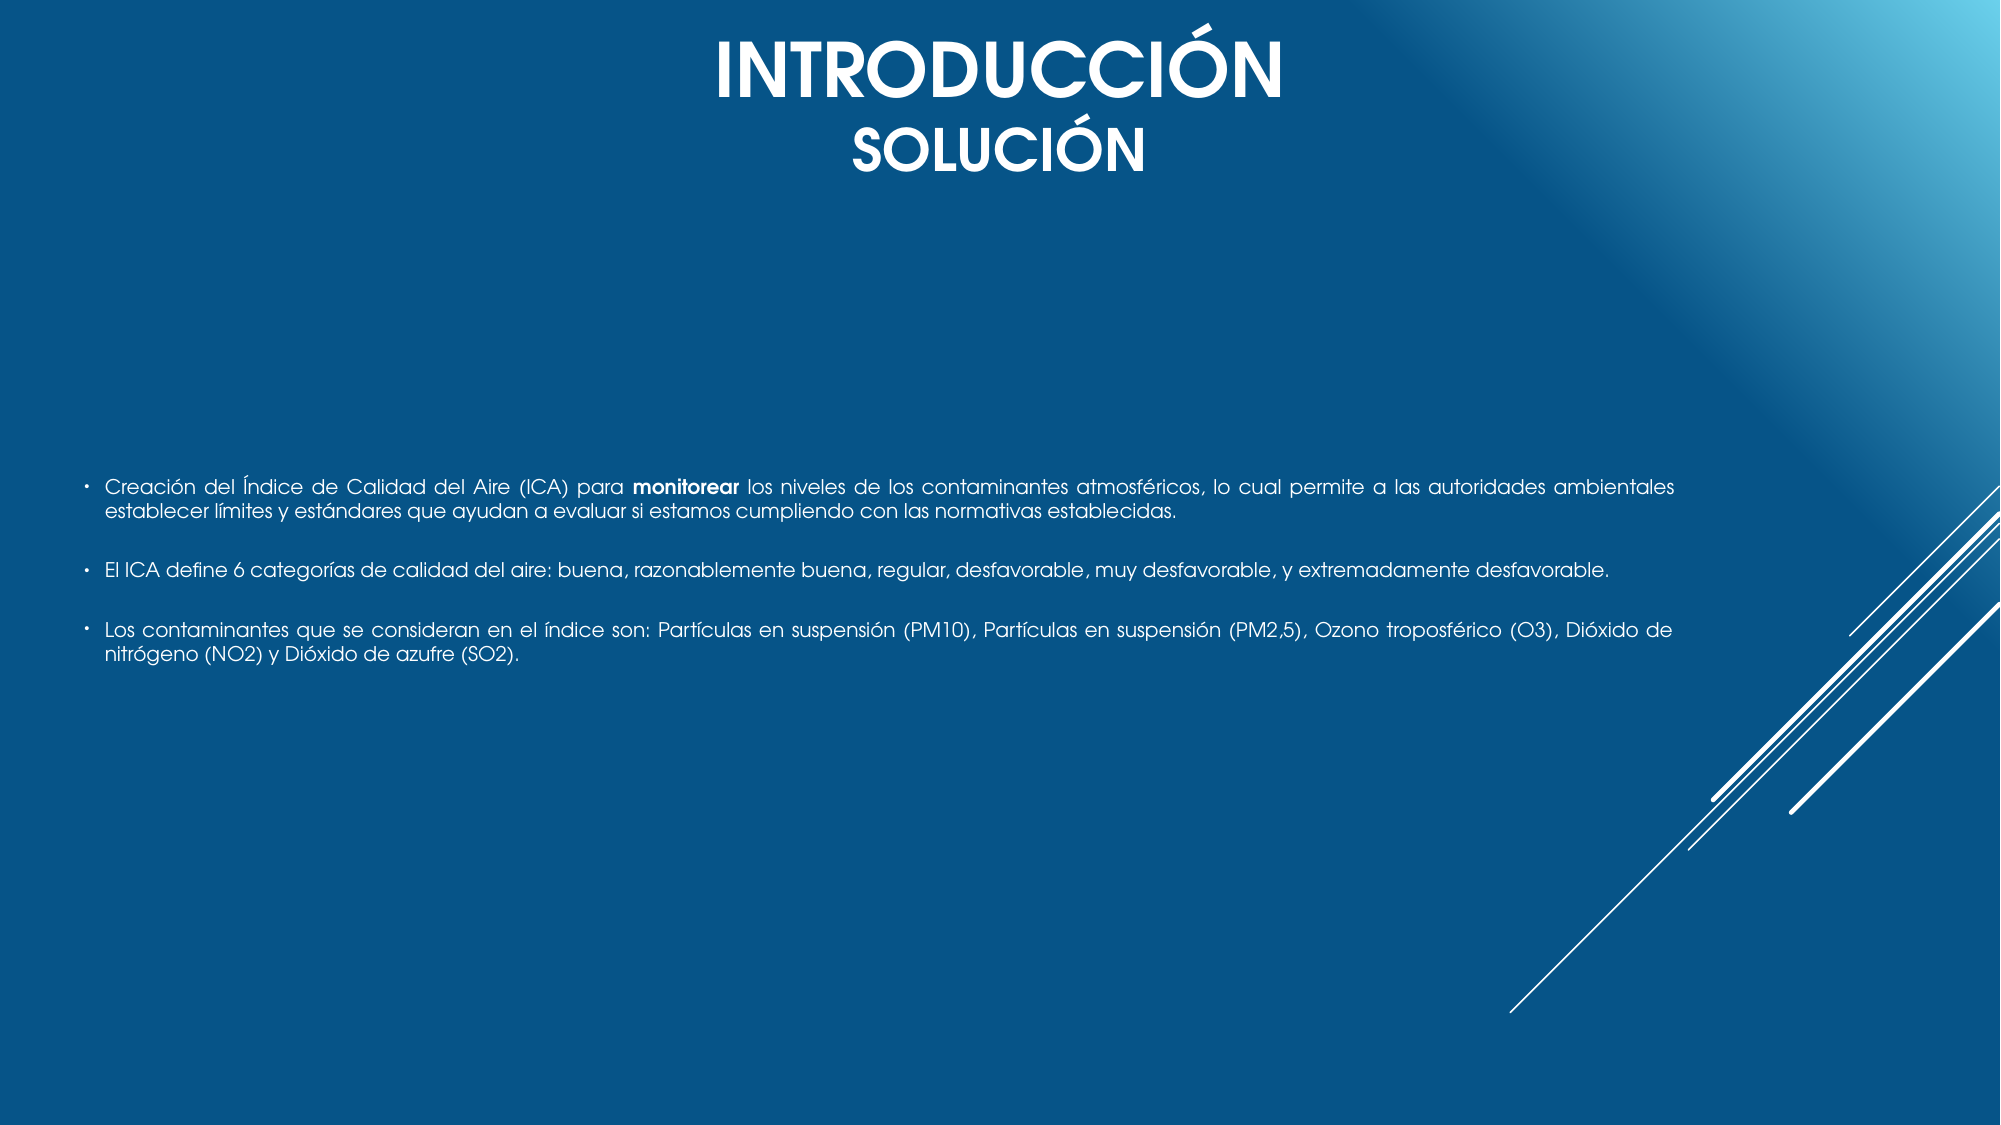

# Introducción Solución

Creación del Índice de Calidad del Aire (ICA) para monitorear los niveles de los contaminantes atmosféricos, lo cual permite a las autoridades ambientales establecer límites y estándares que ayudan a evaluar si estamos cumpliendo con las normativas establecidas.

El ICA define 6 categorías de calidad del aire: buena, razonablemente buena, regular, desfavorable, muy desfavorable, y extremadamente desfavorable.

Los contaminantes que se consideran en el índice son: Partículas en suspensión (PM10), Partículas en suspensión (PM2,5), Ozono troposférico (O3), Dióxido de nitrógeno (NO2) y Dióxido de azufre (SO2).